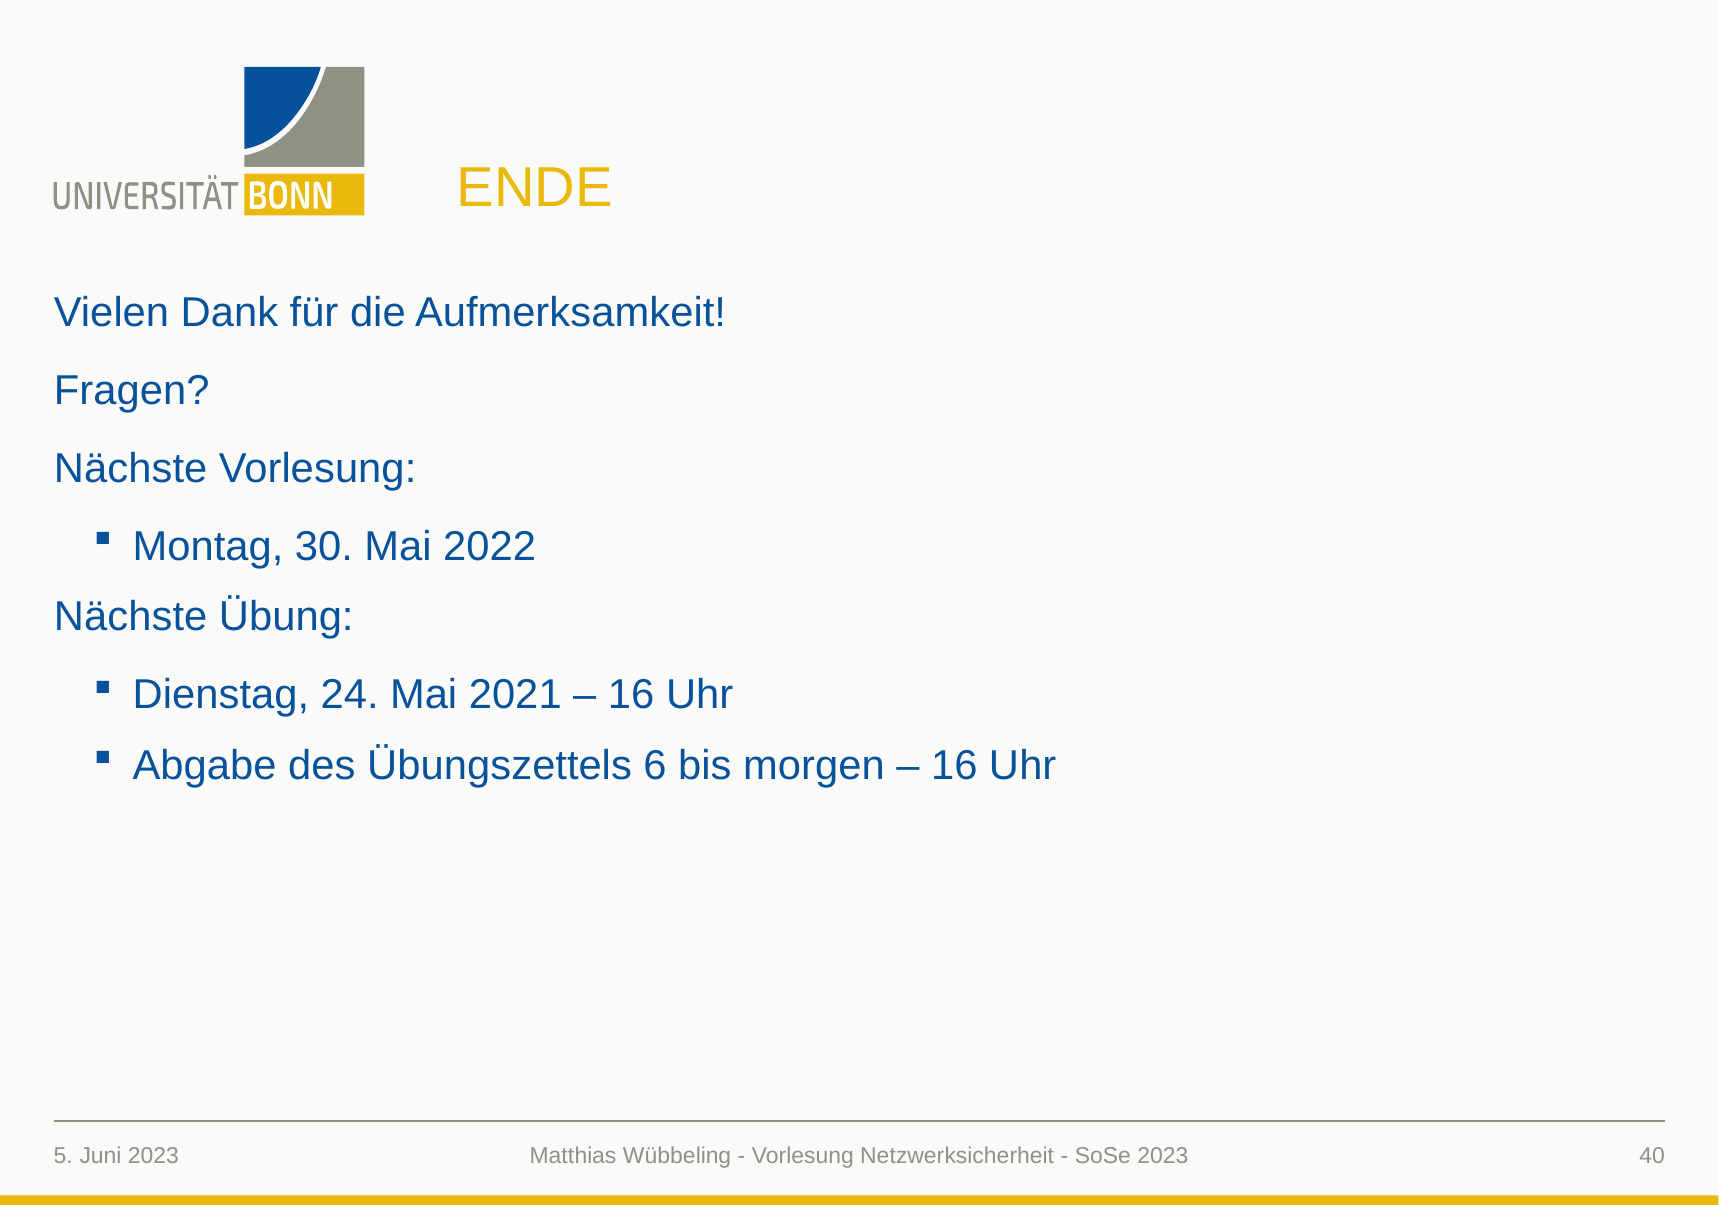

# Ende
Vielen Dank für die Aufmerksamkeit!
Fragen?
Nächste Vorlesung:
Montag, 30. Mai 2022
Nächste Übung:
Dienstag, 24. Mai 2021 – 16 Uhr
Abgabe des Übungszettels 6 bis morgen – 16 Uhr
5. Juni 2023
40
Matthias Wübbeling - Vorlesung Netzwerksicherheit - SoSe 2023